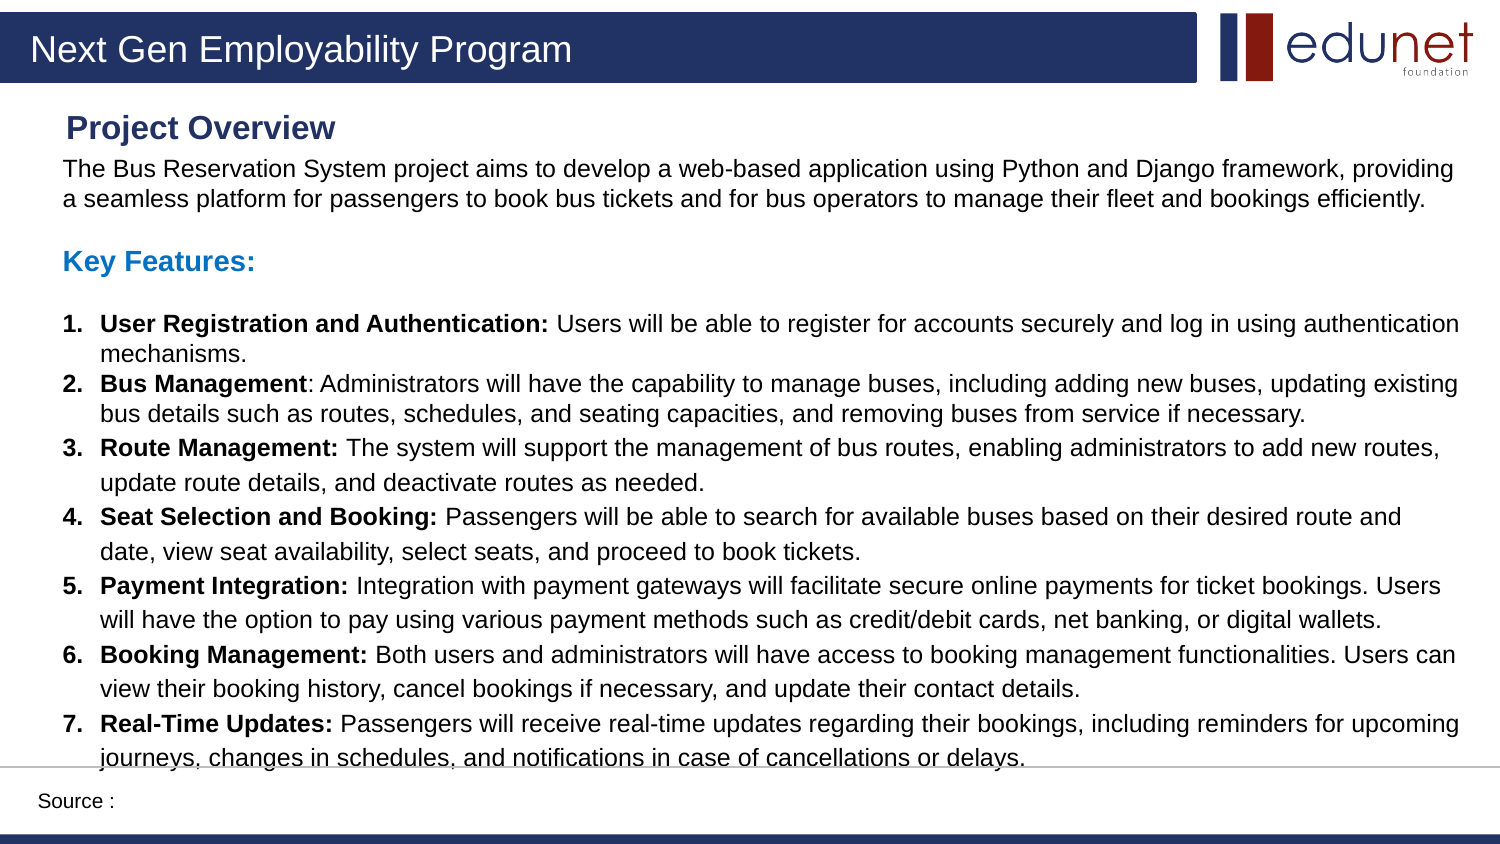

# Project Overview
The Bus Reservation System project aims to develop a web-based application using Python and Django framework, providing a seamless platform for passengers to book bus tickets and for bus operators to manage their fleet and bookings efficiently.

Key Features:

User Registration and Authentication: Users will be able to register for accounts securely and log in using authentication mechanisms.
Bus Management: Administrators will have the capability to manage buses, including adding new buses, updating existing bus details such as routes, schedules, and seating capacities, and removing buses from service if necessary.
Route Management: The system will support the management of bus routes, enabling administrators to add new routes, update route details, and deactivate routes as needed.
Seat Selection and Booking: Passengers will be able to search for available buses based on their desired route and date, view seat availability, select seats, and proceed to book tickets.
Payment Integration: Integration with payment gateways will facilitate secure online payments for ticket bookings. Users will have the option to pay using various payment methods such as credit/debit cards, net banking, or digital wallets.
Booking Management: Both users and administrators will have access to booking management functionalities. Users can view their booking history, cancel bookings if necessary, and update their contact details.
Real-Time Updates: Passengers will receive real-time updates regarding their bookings, including reminders for upcoming journeys, changes in schedules, and notifications in case of cancellations or delays.
Source :